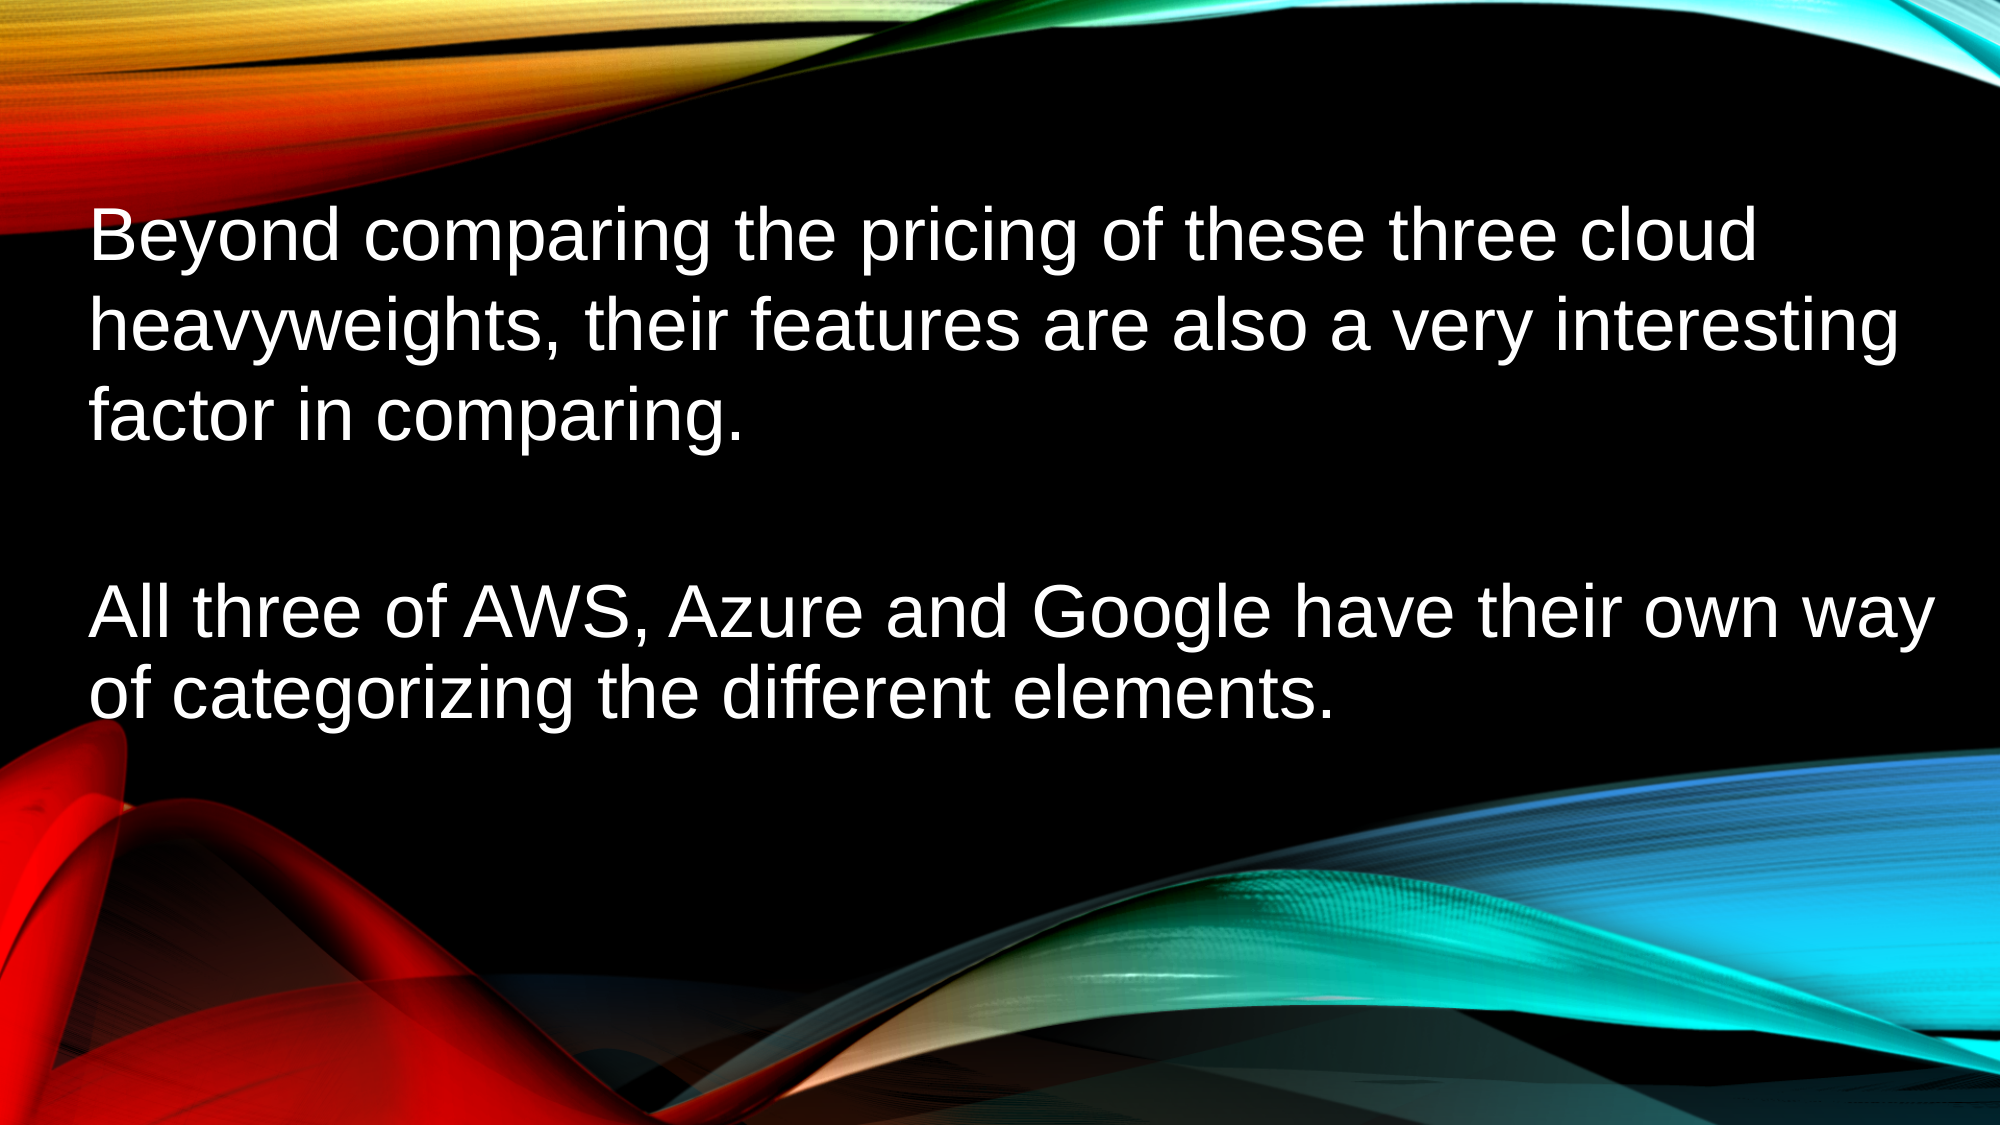

Beyond comparing the pricing of these three cloud heavyweights, their features are also a very interesting factor in comparing.
# All three of AWS, Azure and Google have their own way of categorizing the different elements.